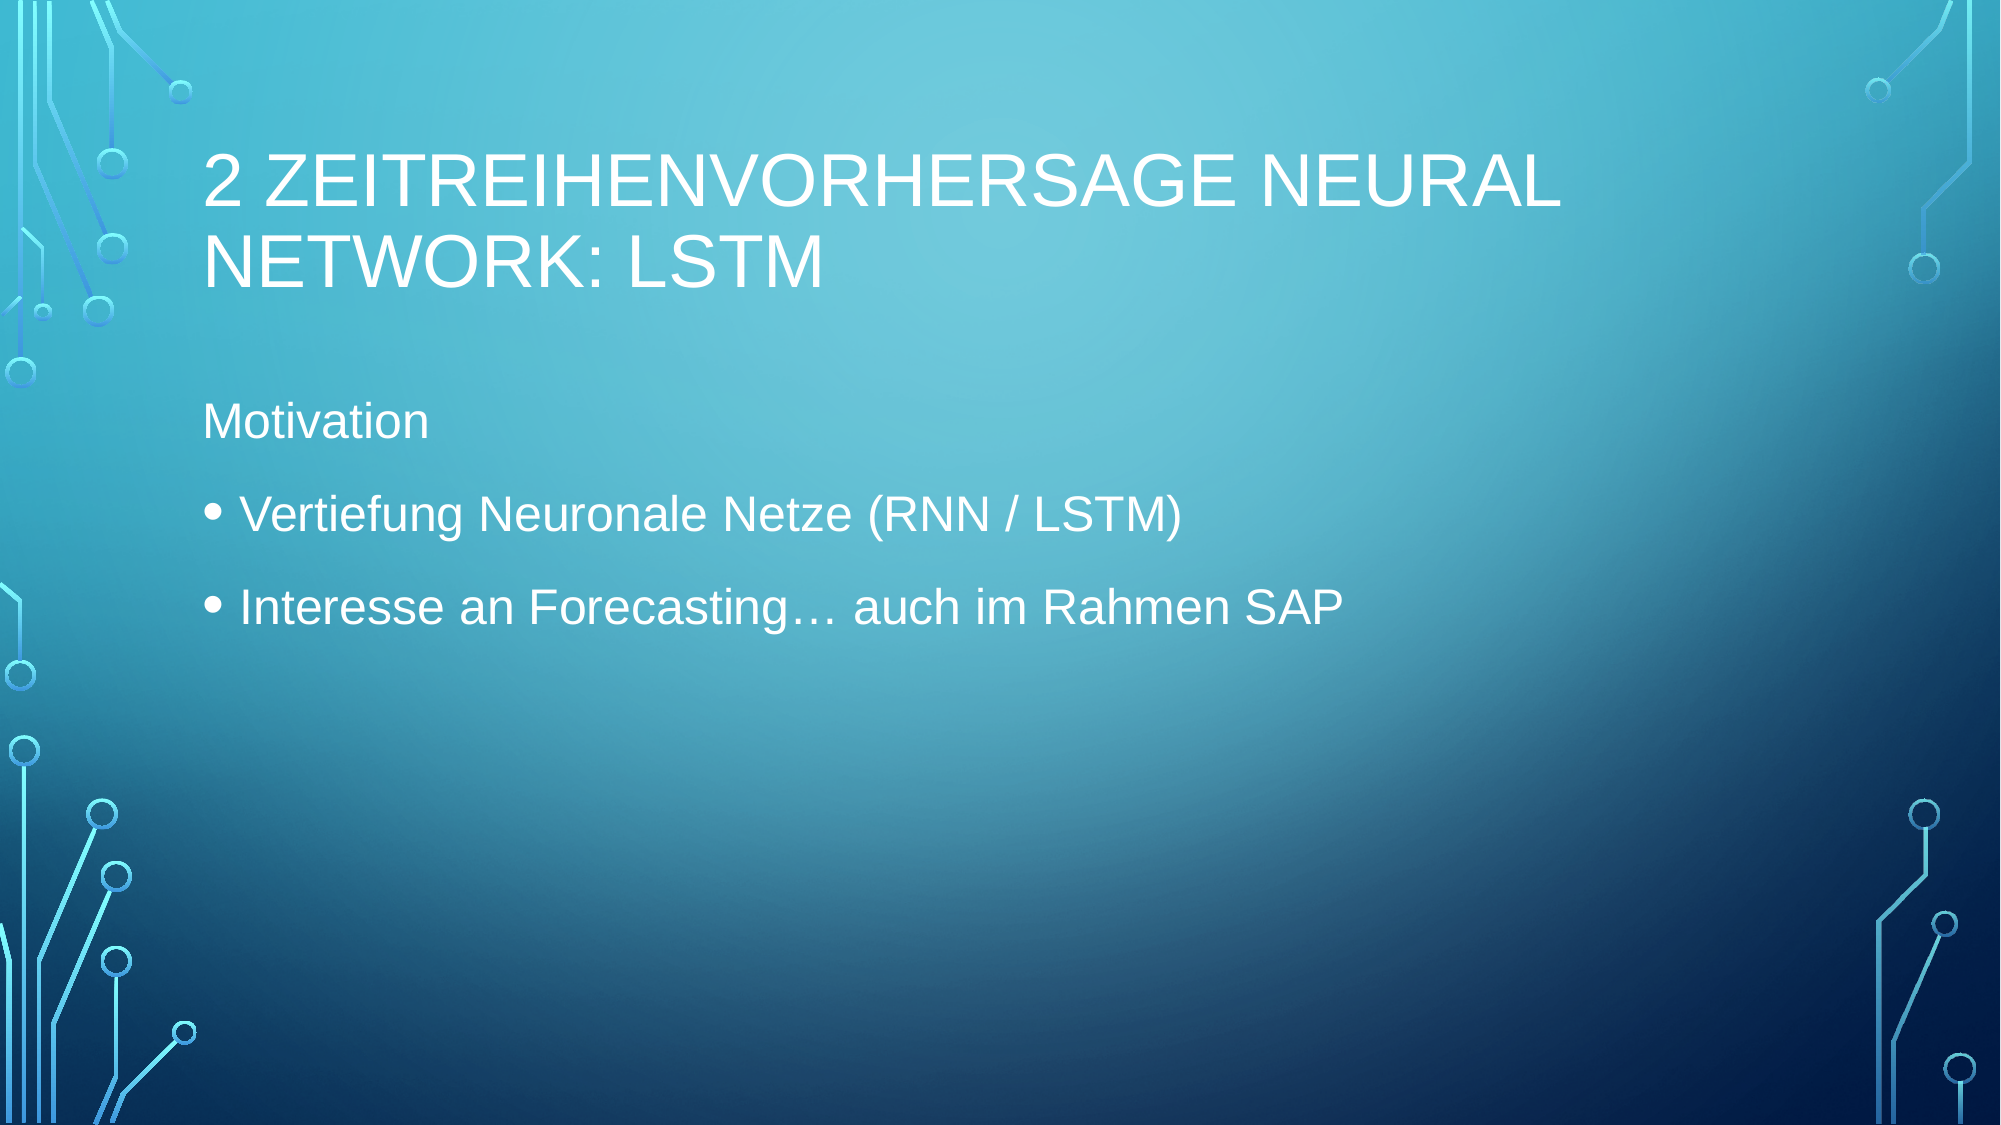

# 2 Zeitreihenvorhersage Neural Network: LSTM
Motivation
Vertiefung Neuronale Netze (RNN / LSTM)
Interesse an Forecasting… auch im Rahmen SAP